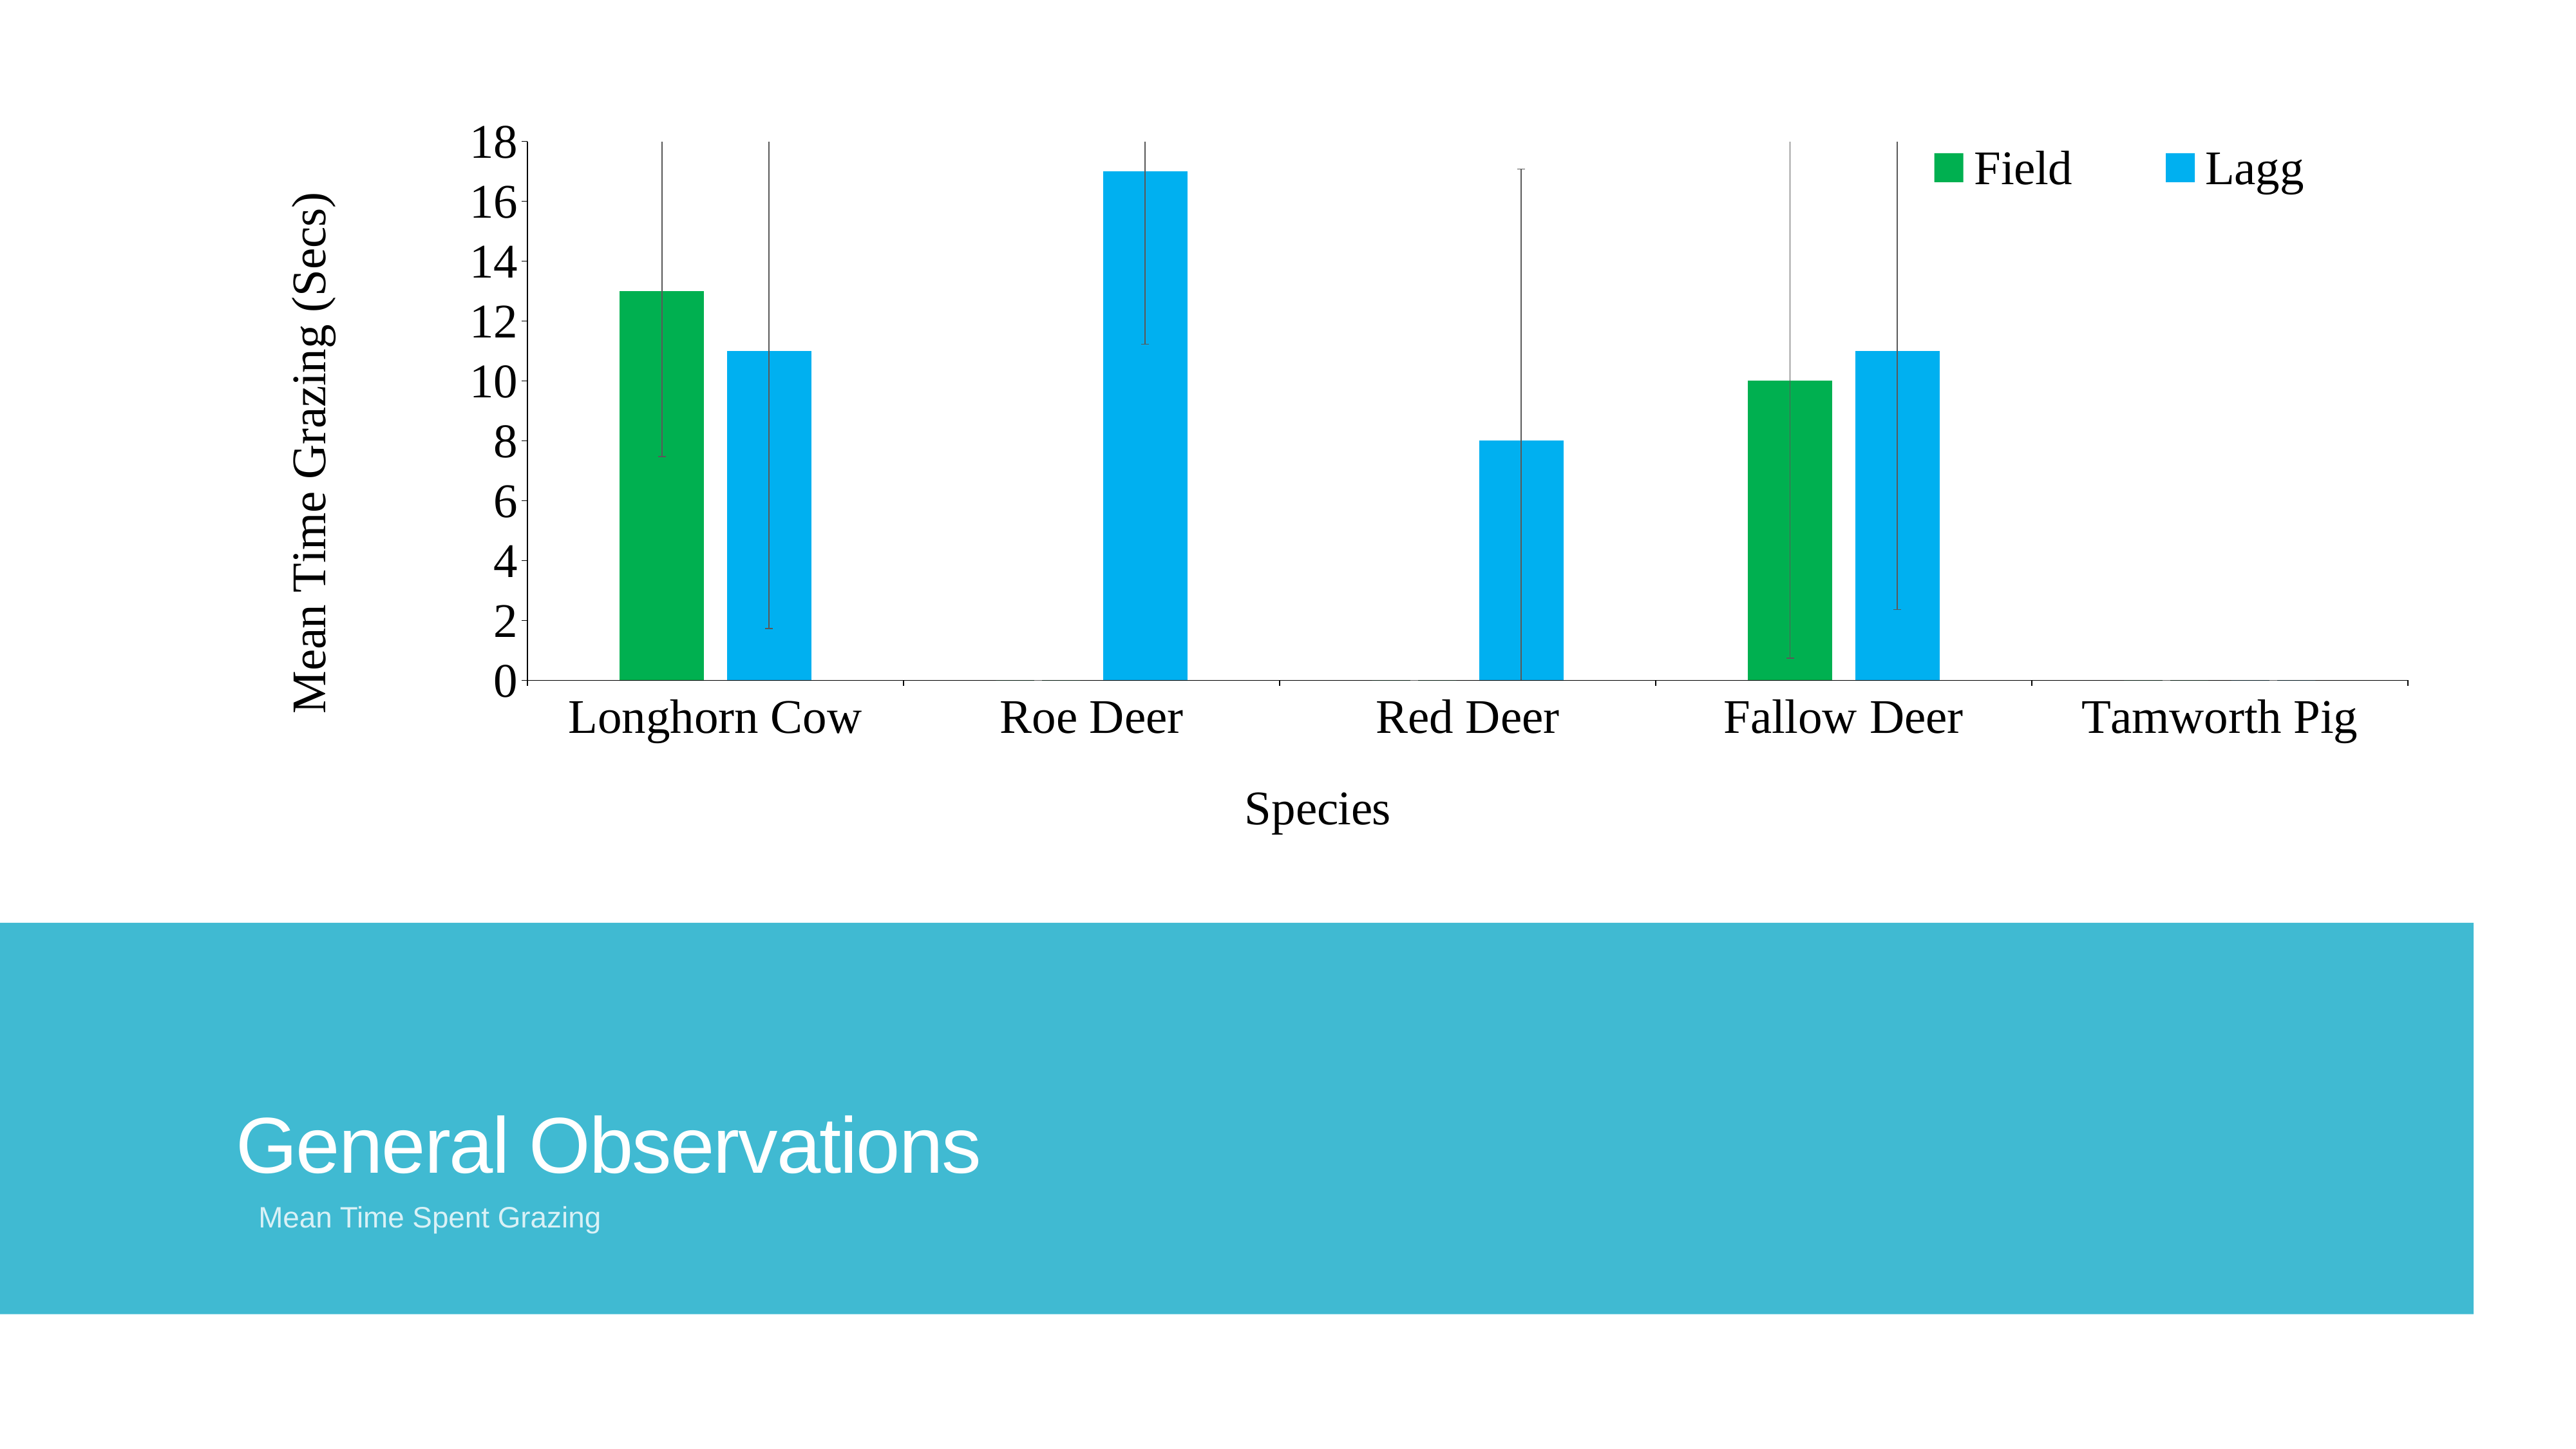

### Chart

| Category | Field | Lagg |
|---|---|---|
| Longhorn Cow | 13.0 | 11.0 |
| Roe Deer | 0.0 | 17.0 |
| Red Deer | 0.0 | 8.0 |
| Fallow Deer | 10.0 | 11.0 |
| Tamworth Pig | 0.0 | 0.0 |

# General Observations
  Mean Time Spent Grazing